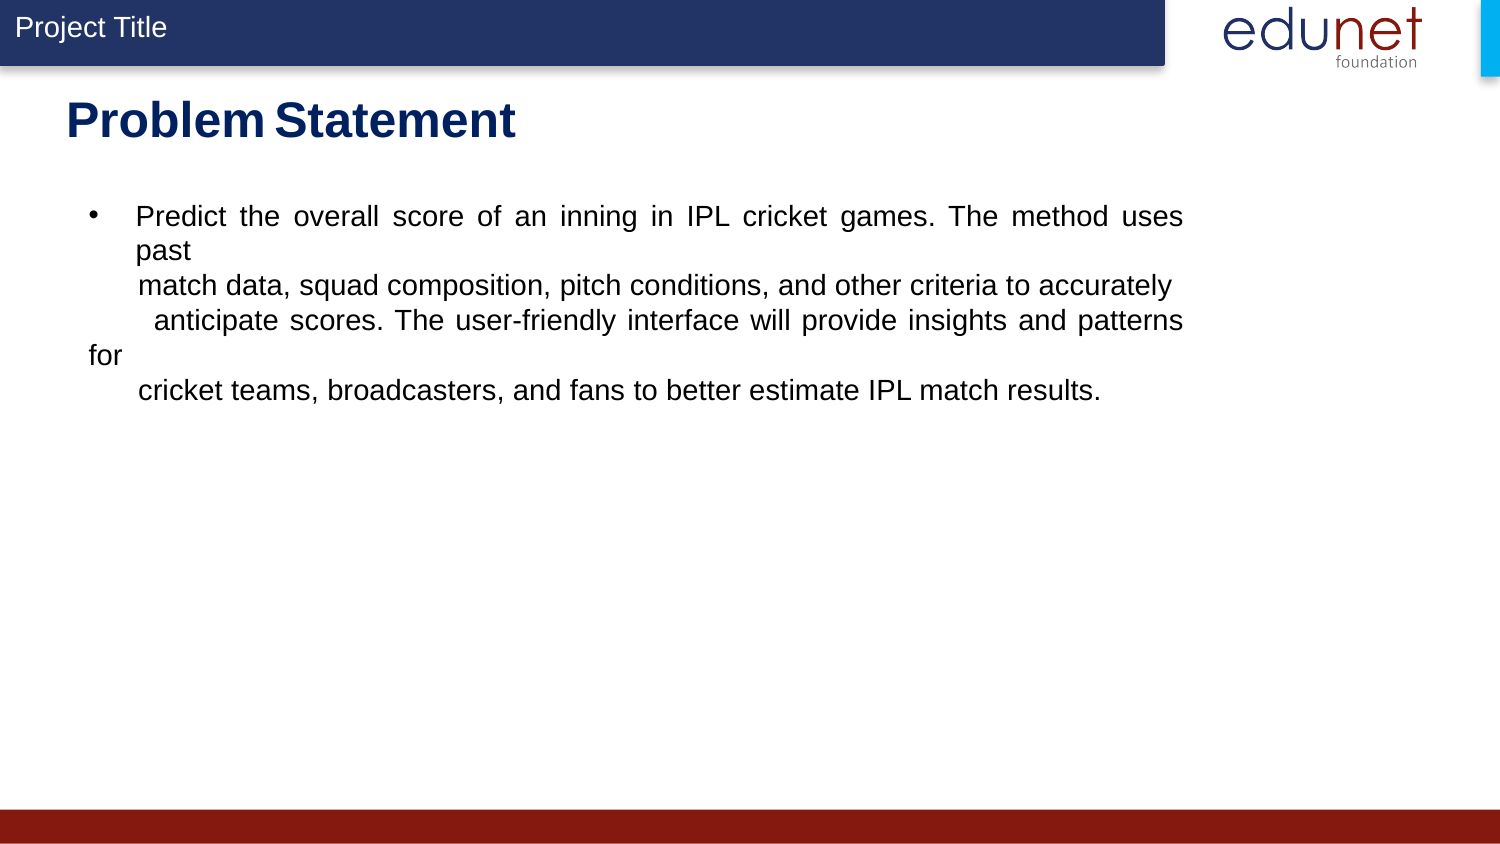

# Problem Statement
Predict the overall score of an inning in IPL cricket games. The method uses past
      match data, squad composition, pitch conditions, and other criteria to accurately
      anticipate scores. The user-friendly interface will provide insights and patterns for
      cricket teams, broadcasters, and fans to better estimate IPL match results.